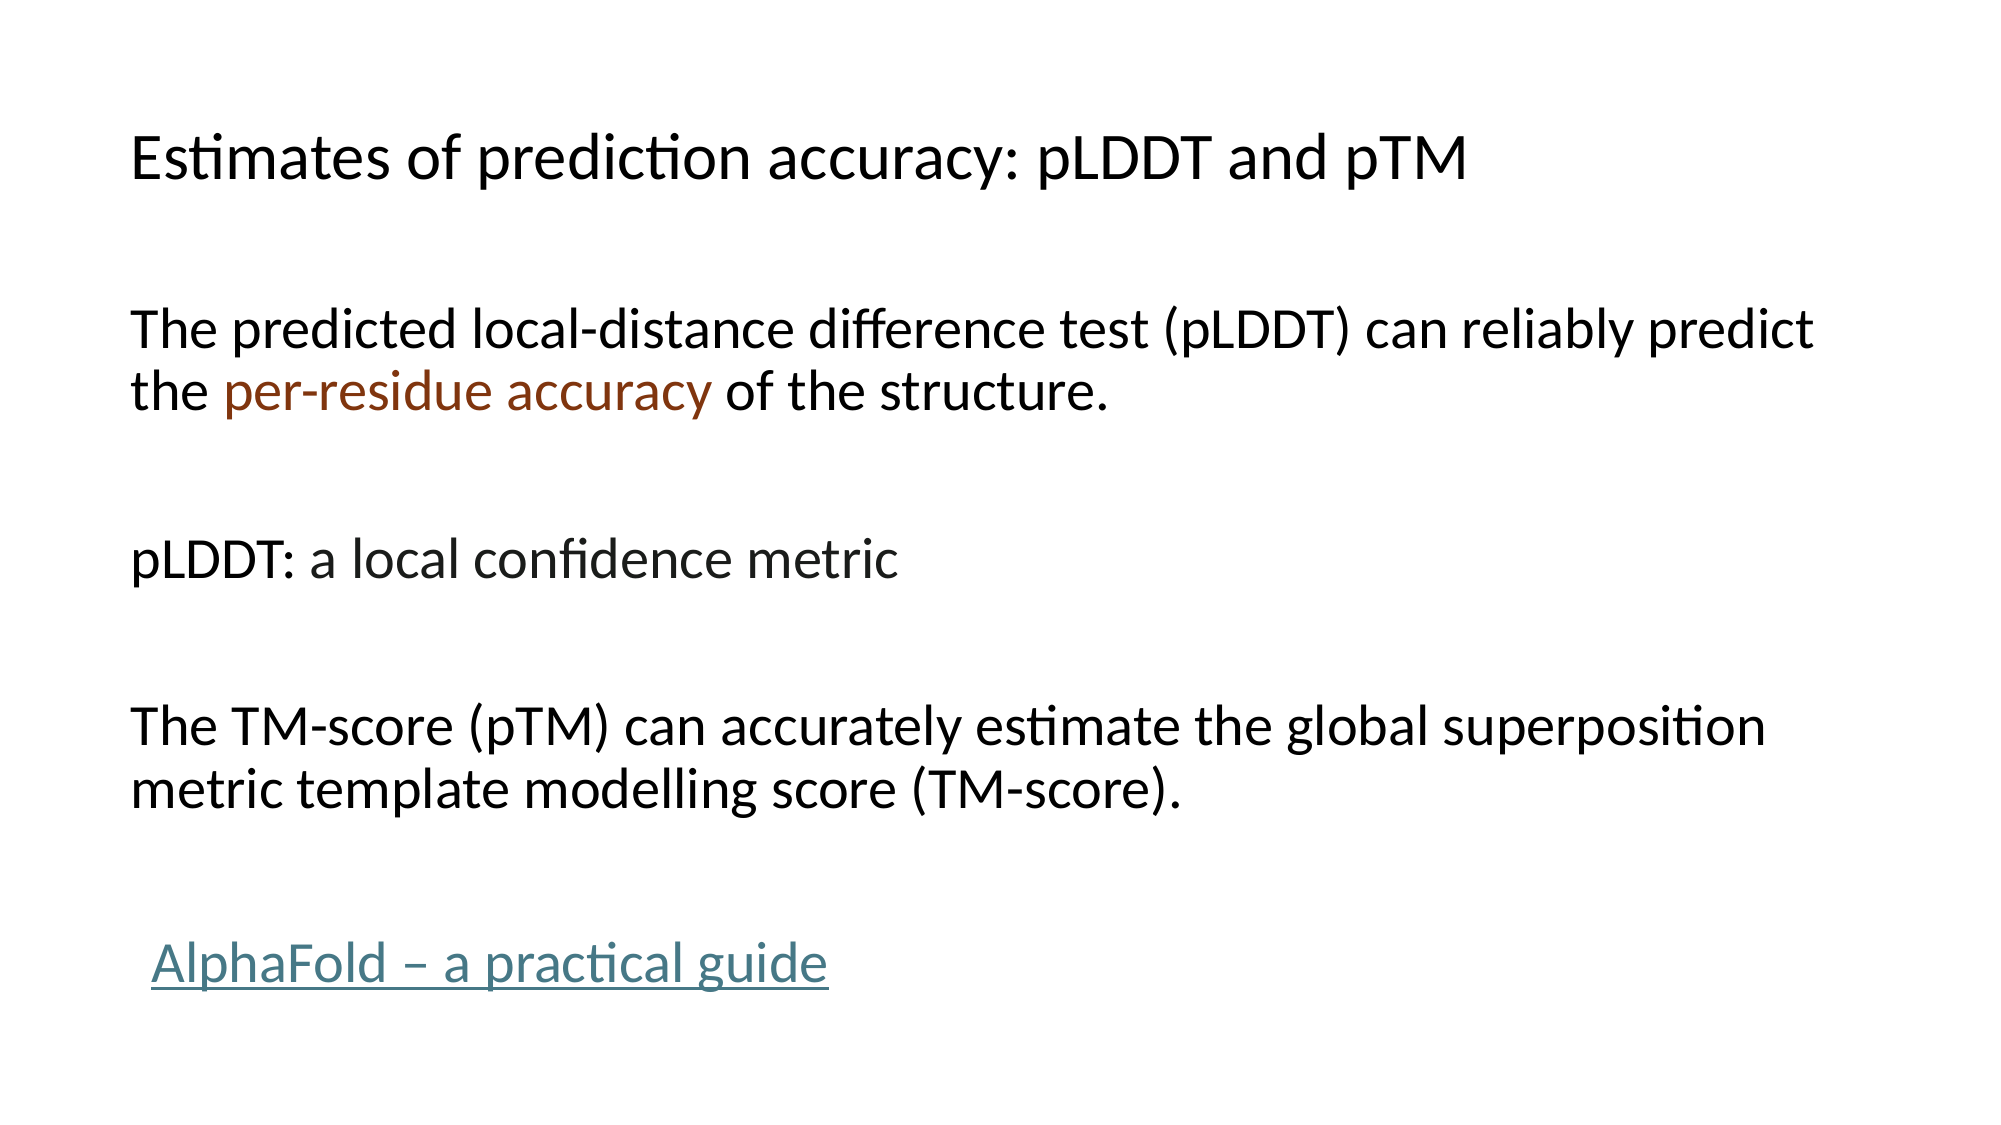

# Estimates of prediction accuracy: pLDDT and pTM
The predicted local-distance difference test (pLDDT) can reliably predict the per-residue accuracy of the structure.

pLDDT: a local confidence metric

The TM-score (pTM) can accurately estimate the global superposition metric template modelling score (TM-score).
AlphaFold – a practical guide